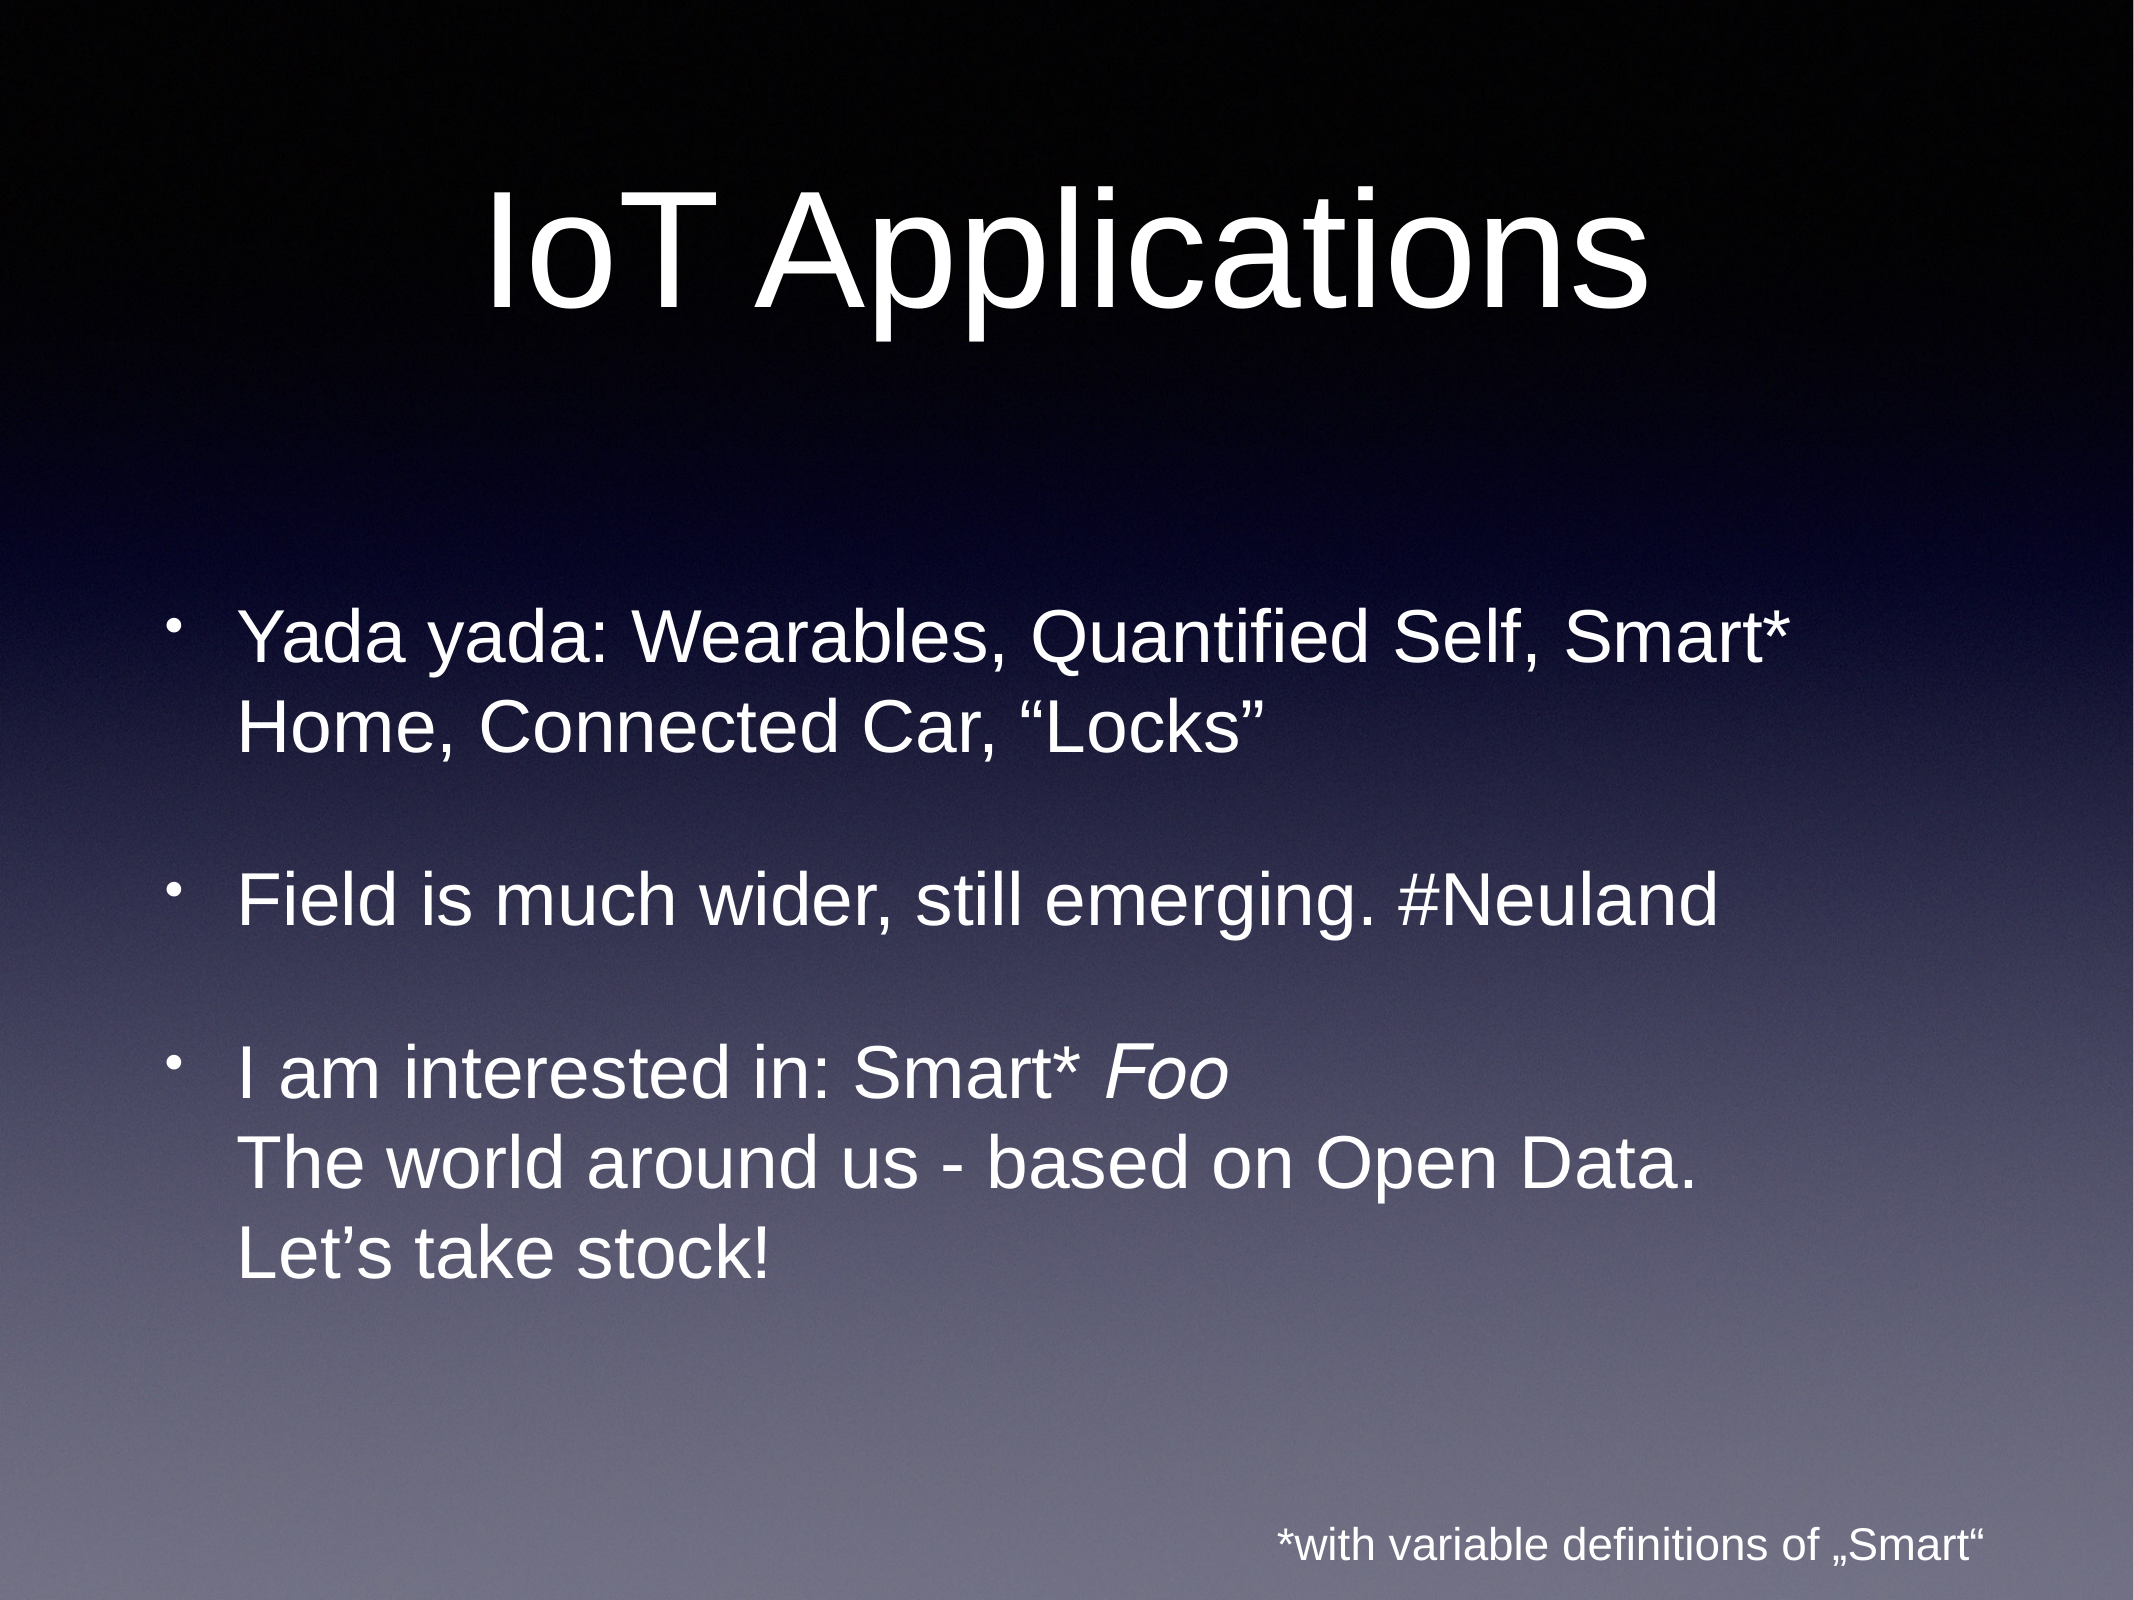

# IoT Applications
Yada yada: Wearables, Quantified Self, Smart* Home, Connected Car, “Locks”
Field is much wider, still emerging. #Neuland
I am interested in: Smart* Foo
The world around us - based on Open Data.
Let’s take stock!
*with variable definitions of „Smart“